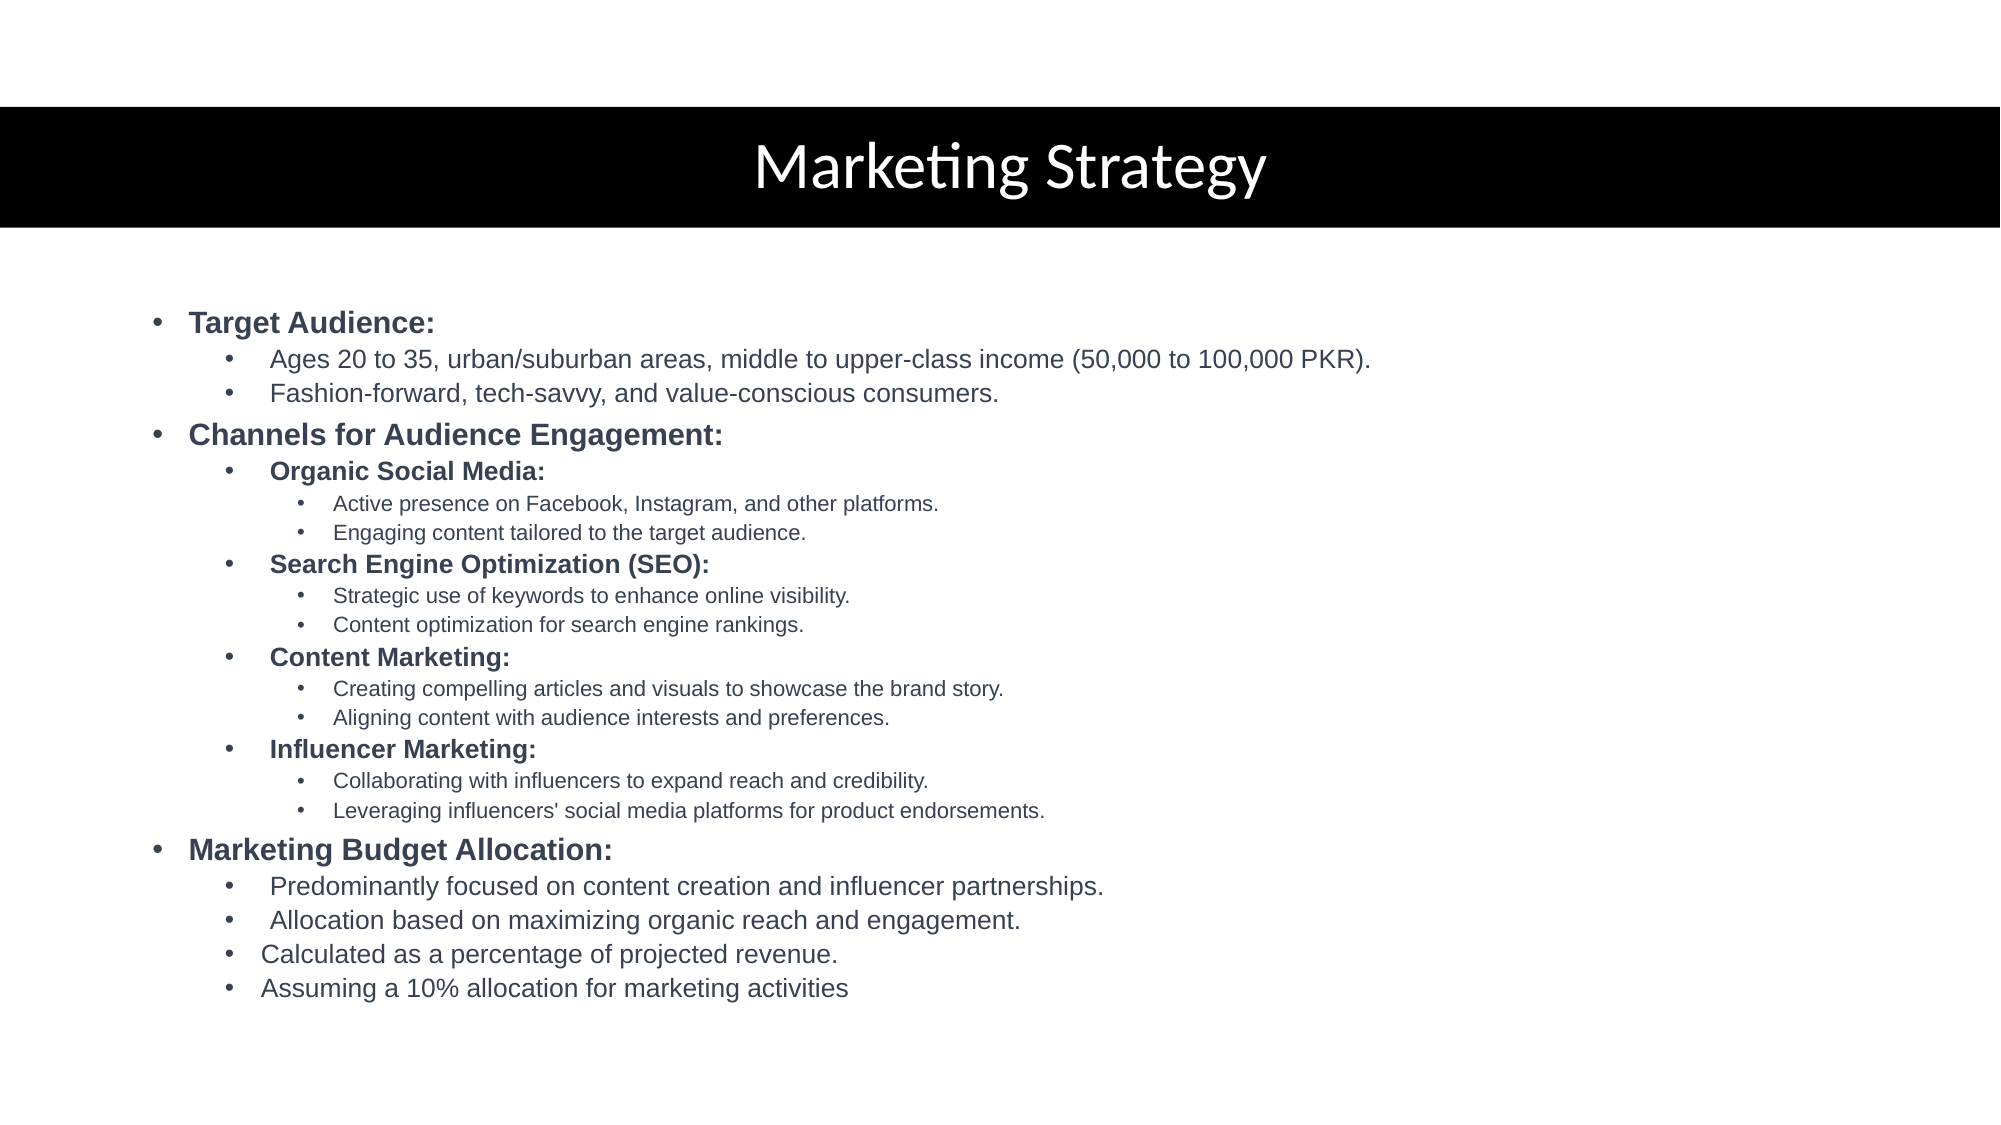

# Marketing Strategy

Target Audience:
Ages 20 to 35, urban/suburban areas, middle to upper-class income (50,000 to 100,000 PKR).
Fashion-forward, tech-savvy, and value-conscious consumers.
Channels for Audience Engagement:
Organic Social Media:
Active presence on Facebook, Instagram, and other platforms.
Engaging content tailored to the target audience.
Search Engine Optimization (SEO):
Strategic use of keywords to enhance online visibility.
Content optimization for search engine rankings.
Content Marketing:
Creating compelling articles and visuals to showcase the brand story.
Aligning content with audience interests and preferences.
Influencer Marketing:
Collaborating with influencers to expand reach and credibility.
Leveraging influencers' social media platforms for product endorsements.
Marketing Budget Allocation:
Predominantly focused on content creation and influencer partnerships.
Allocation based on maximizing organic reach and engagement.
Calculated as a percentage of projected revenue.
Assuming a 10% allocation for marketing activities